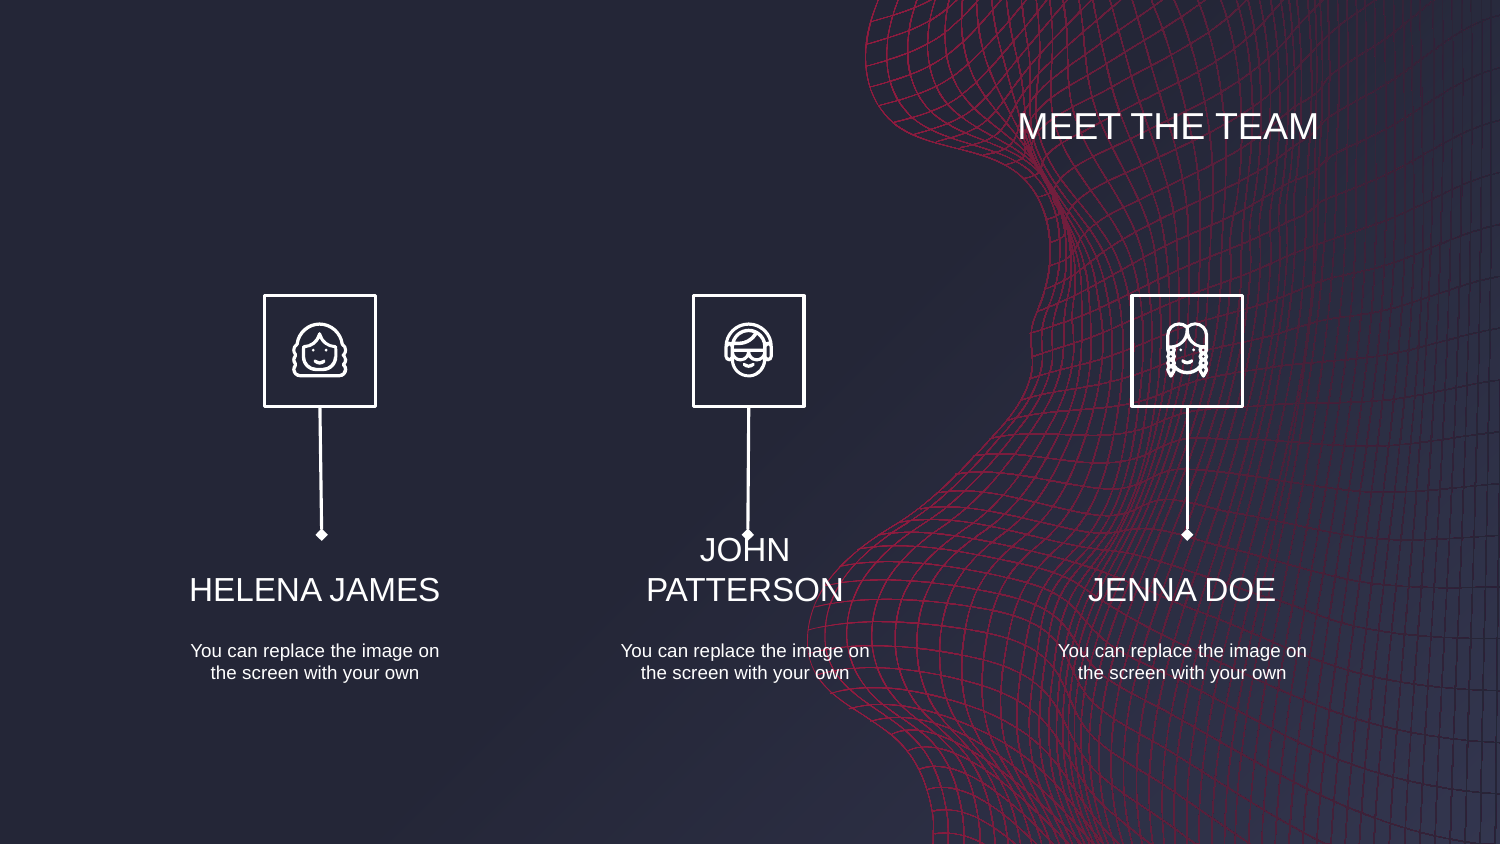

MEET THE TEAM

# HELENA JAMES
JOHN PATTERSON
JENNA DOE
You can replace the image on the screen with your own

You can replace the image on the screen with your own

You can replace the image on the screen with your own